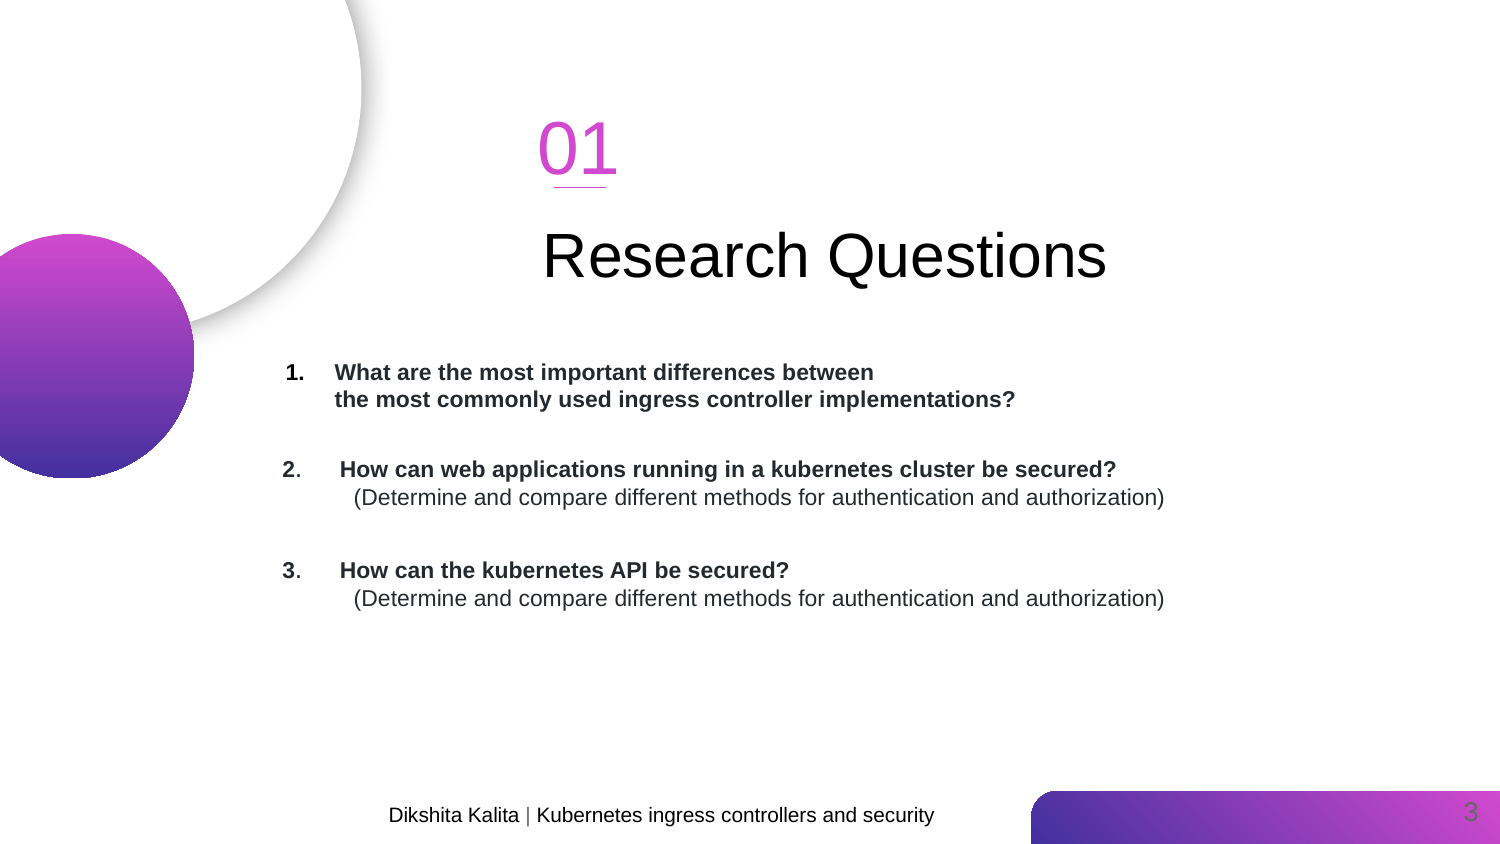

01
# Research Questions
What are the most important differences between
the most commonly used ingress controller implementations?
2.     How can web applications running in a kubernetes cluster be secured?
           (Determine and compare different methods for authentication and authorization)
3.     How can the kubernetes API be secured?
           (Determine and compare different methods for authentication and authorization)

3
Dikshita Kalita | Kubernetes ingress controllers and security